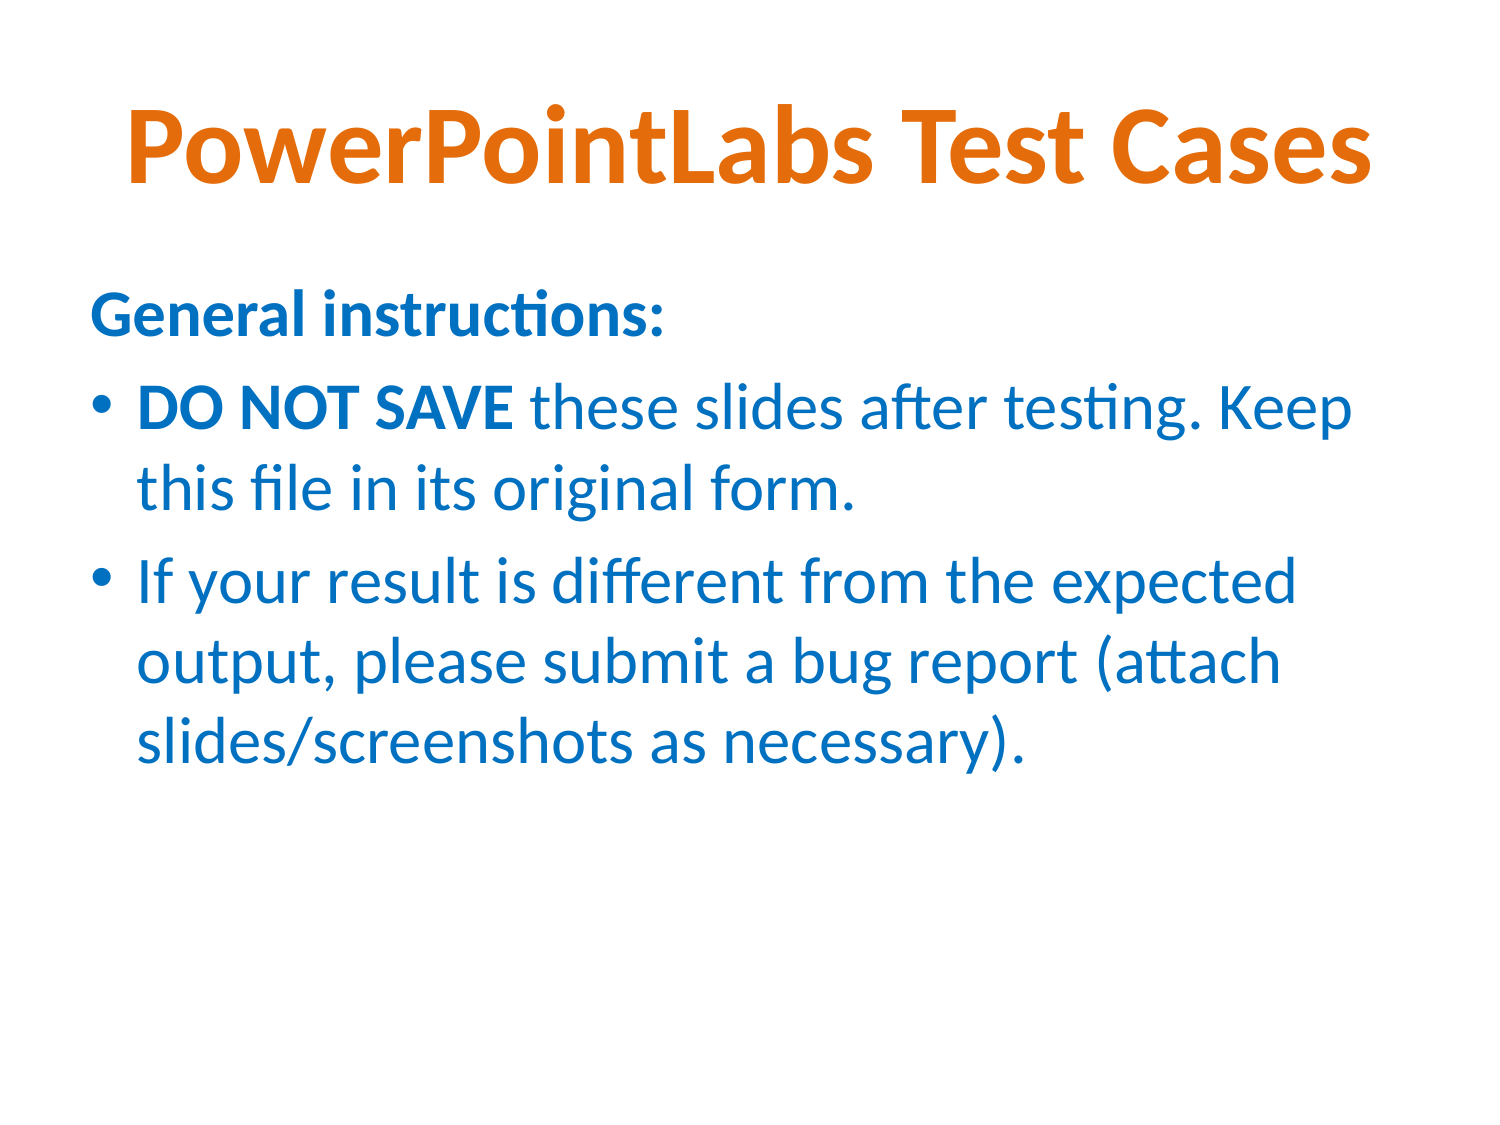

# PowerPointLabs Test Cases
General instructions:
DO NOT SAVE these slides after testing. Keep this file in its original form.
If your result is different from the expected output, please submit a bug report (attach slides/screenshots as necessary).